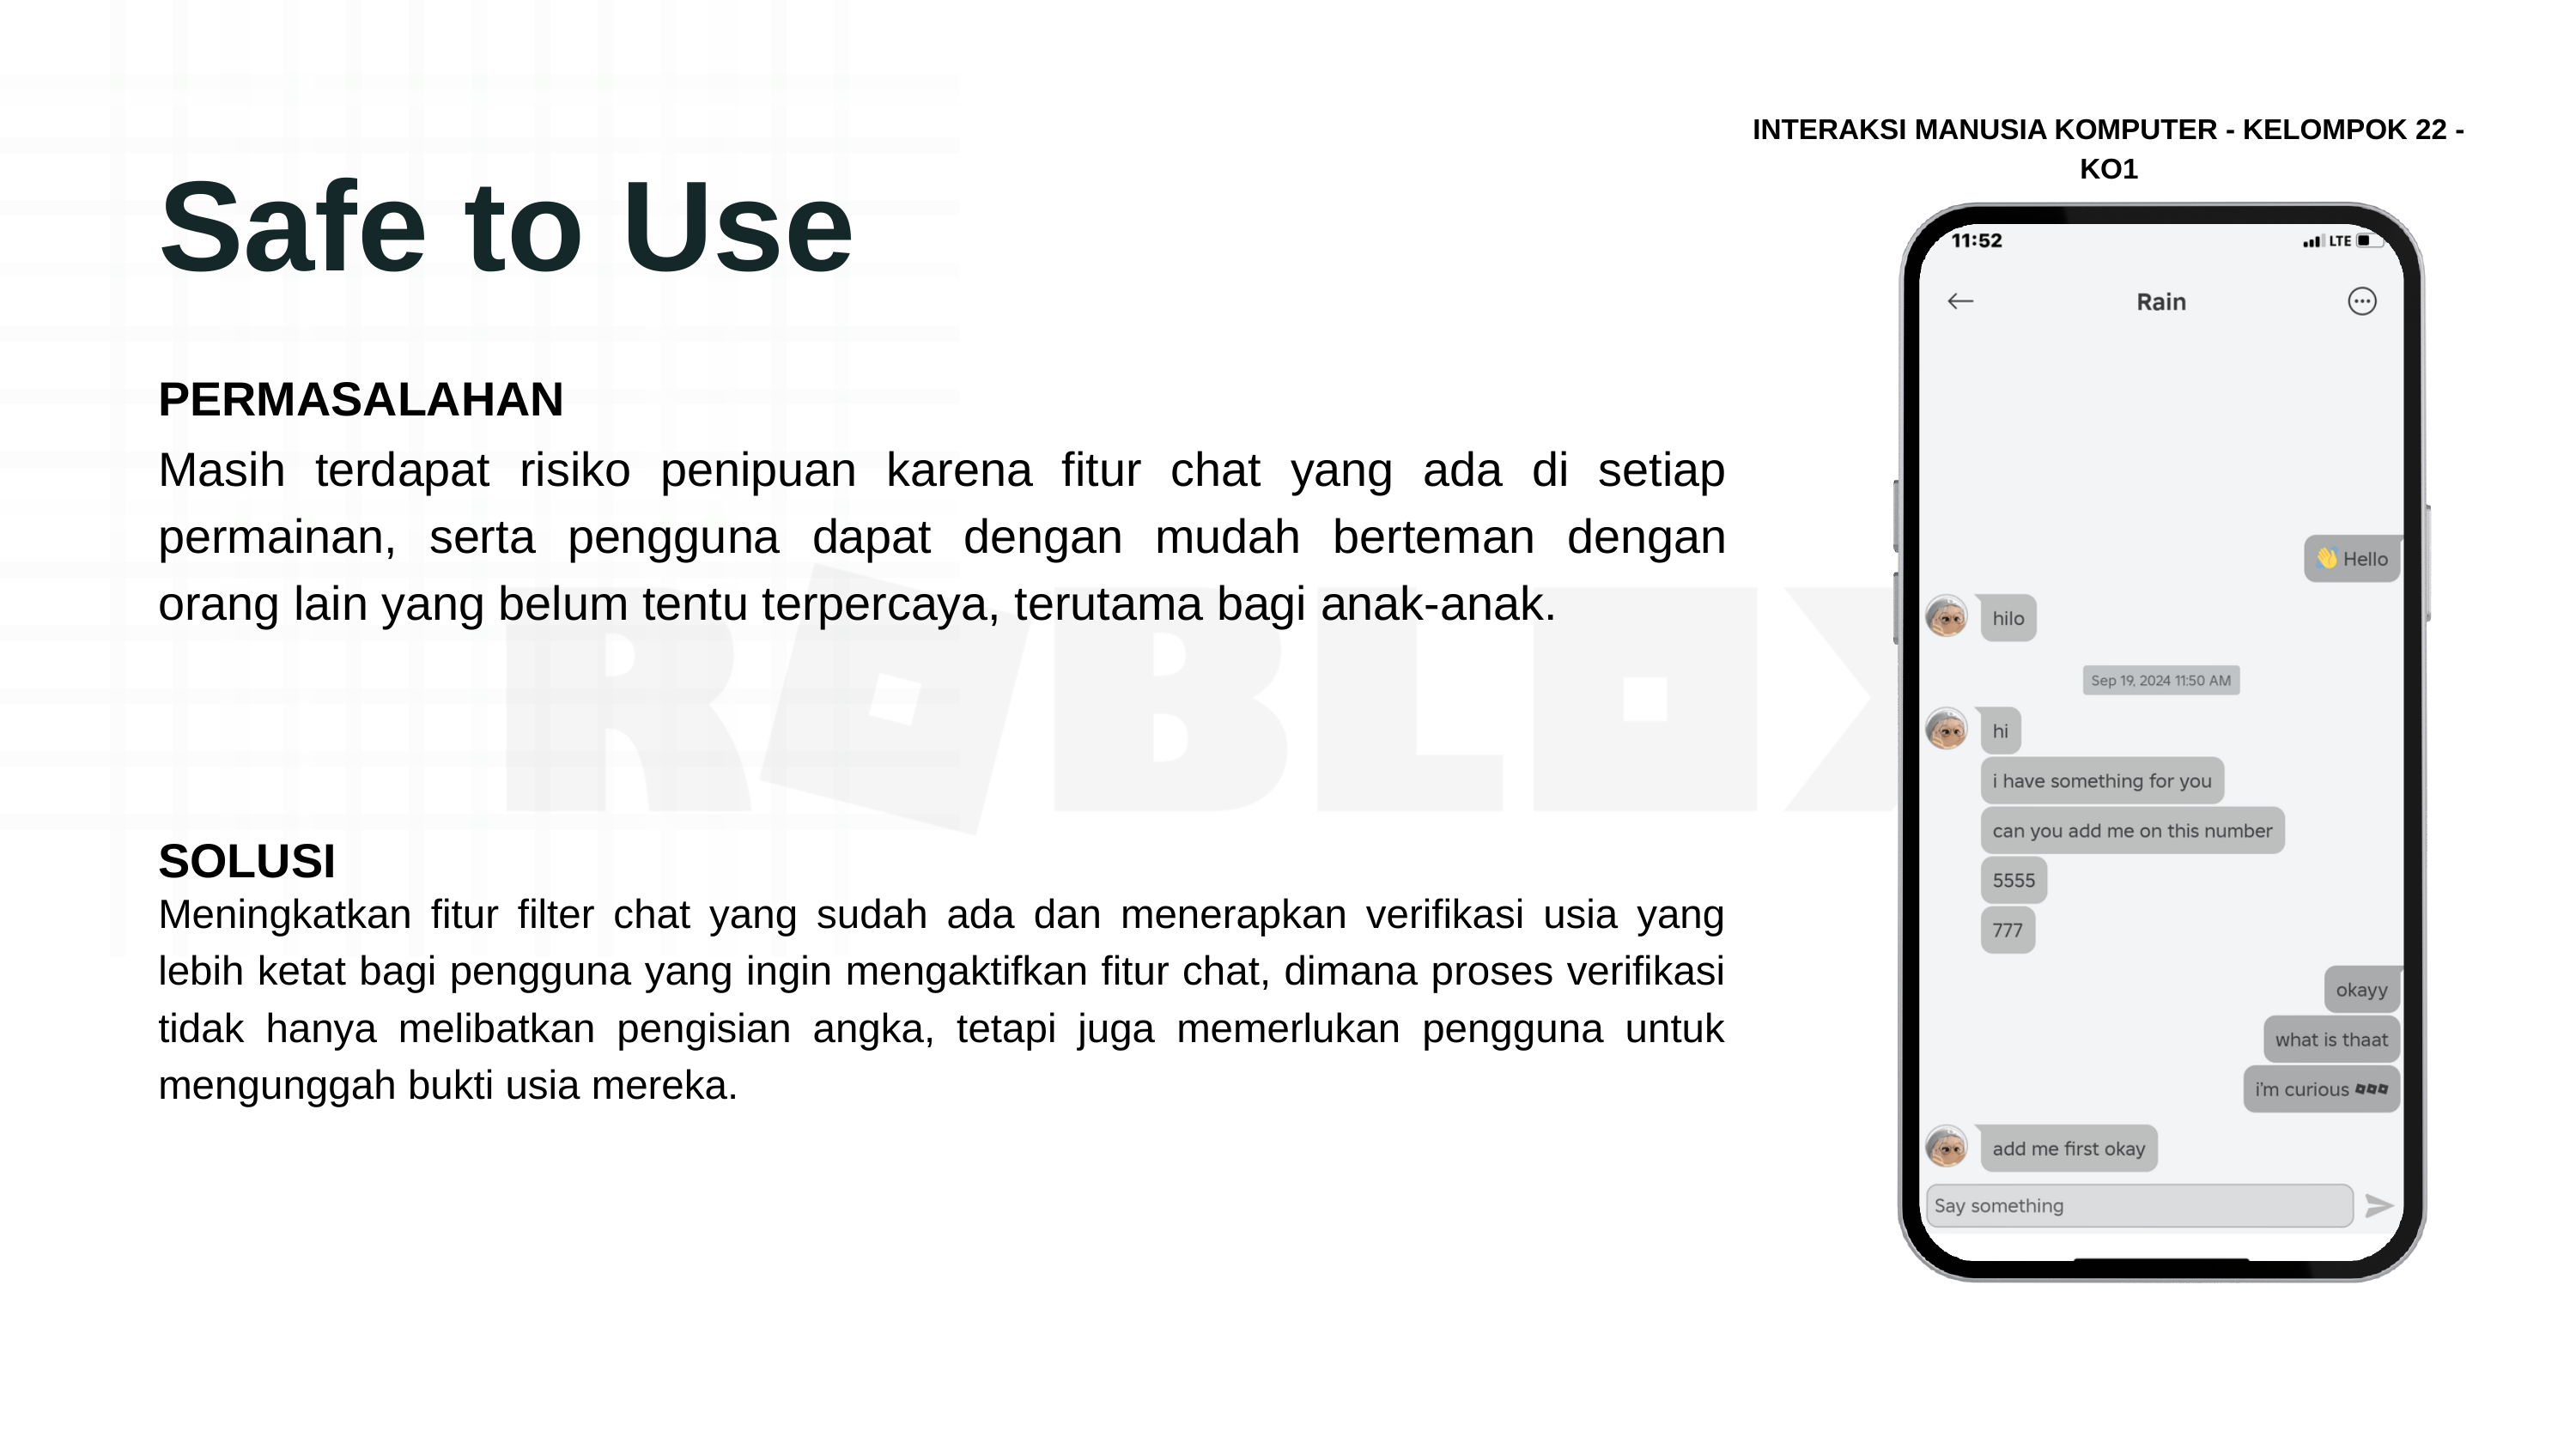

INTERAKSI MANUSIA KOMPUTER - KELOMPOK 22 - KO1
Safe to Use

PERMASALAHAN
Masih terdapat risiko penipuan karena fitur chat yang ada di setiap permainan, serta pengguna dapat dengan mudah berteman dengan orang lain yang belum tentu terpercaya, terutama bagi anak-anak.

SOLUSI
Meningkatkan fitur filter chat yang sudah ada dan menerapkan verifikasi usia yang lebih ketat bagi pengguna yang ingin mengaktifkan fitur chat, dimana proses verifikasi tidak hanya melibatkan pengisian angka, tetapi juga memerlukan pengguna untuk mengunggah bukti usia mereka.